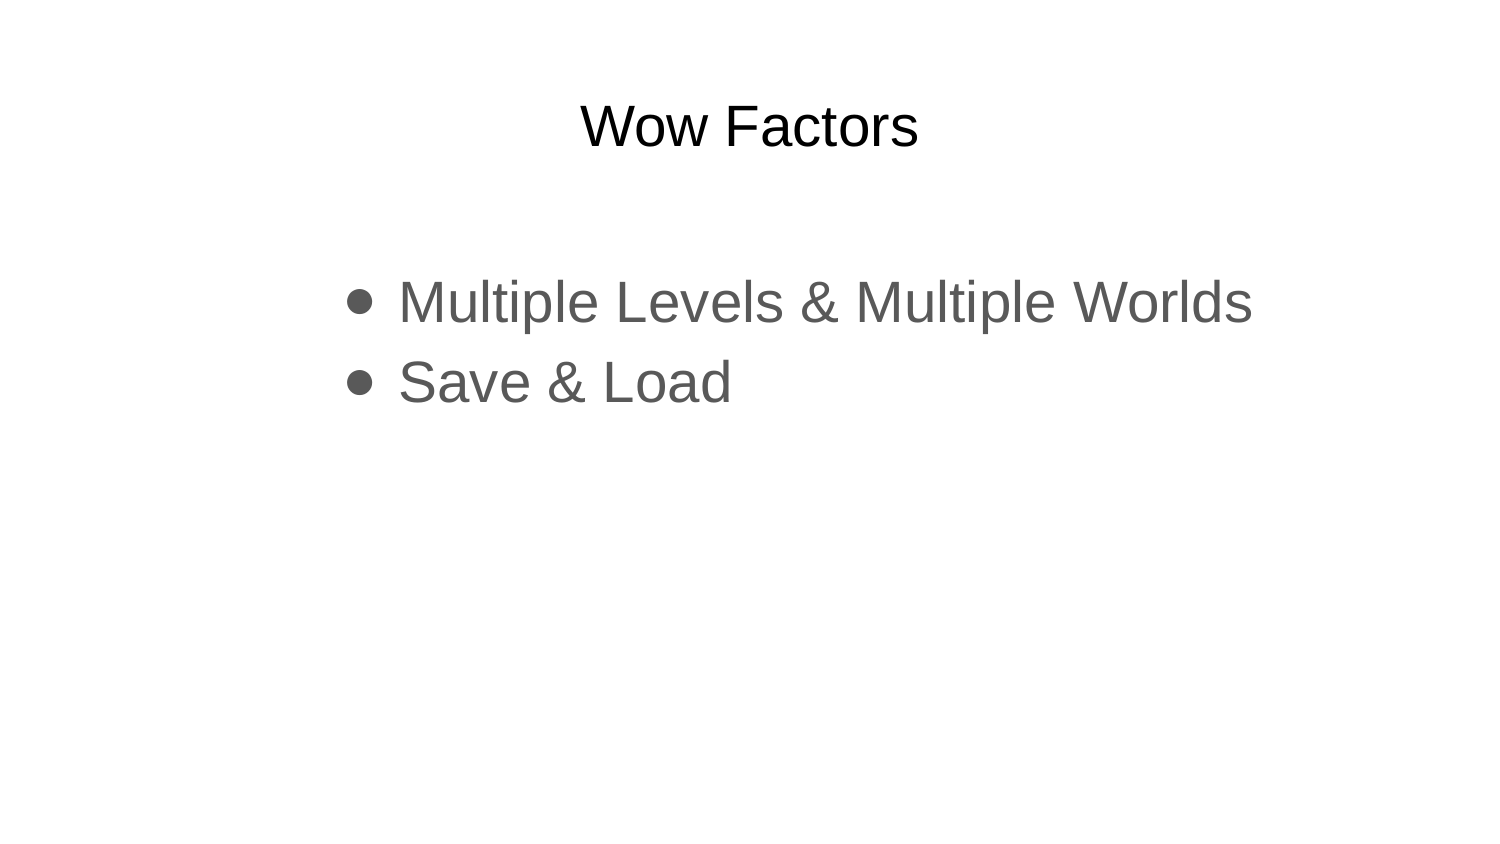

# Wow Factors
Multiple Levels & Multiple Worlds
Save & Load